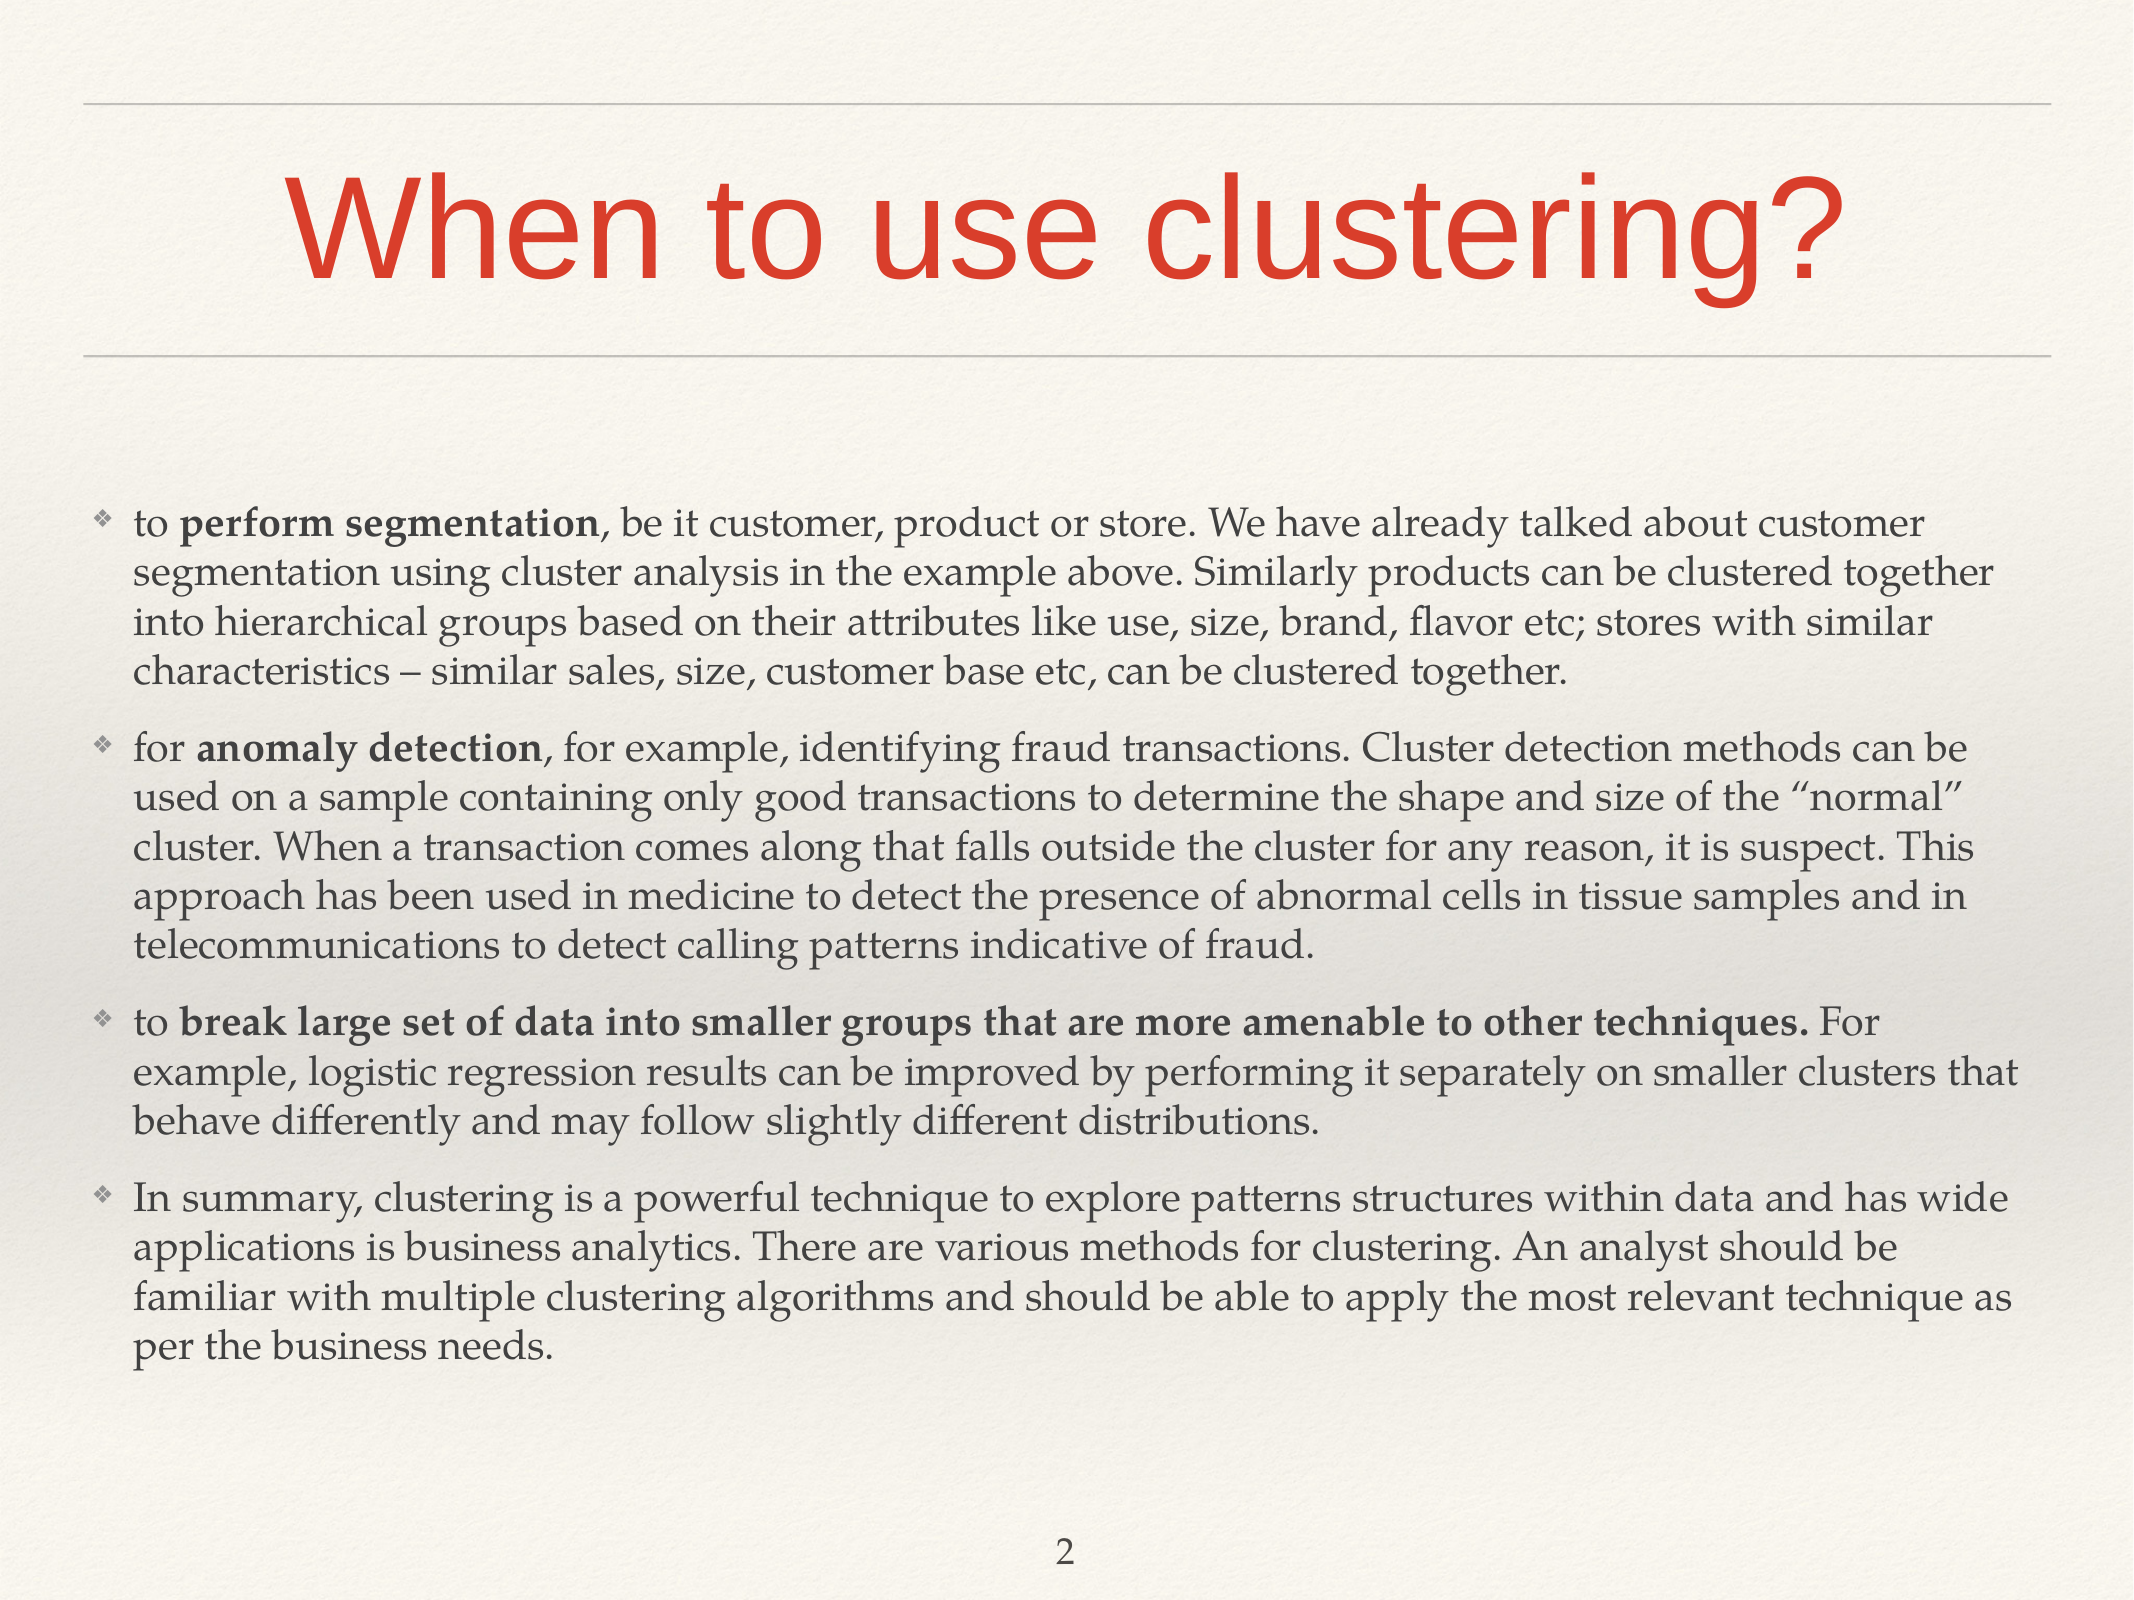

# When to use clustering?
to perform segmentation, be it customer, product or store. We have already talked about customer segmentation using cluster analysis in the example above. Similarly products can be clustered together into hierarchical groups based on their attributes like use, size, brand, flavor etc; stores with similar characteristics – similar sales, size, customer base etc, can be clustered together.
for anomaly detection, for example, identifying fraud transactions. Cluster detection methods can be used on a sample containing only good transactions to determine the shape and size of the “normal” cluster. When a transaction comes along that falls outside the cluster for any reason, it is suspect. This approach has been used in medicine to detect the presence of abnormal cells in tissue samples and in telecommunications to detect calling patterns indicative of fraud.
to break large set of data into smaller groups that are more amenable to other techniques. For example, logistic regression results can be improved by performing it separately on smaller clusters that behave differently and may follow slightly different distributions.
In summary, clustering is a powerful technique to explore patterns structures within data and has wide applications is business analytics. There are various methods for clustering. An analyst should be familiar with multiple clustering algorithms and should be able to apply the most relevant technique as per the business needs.
2